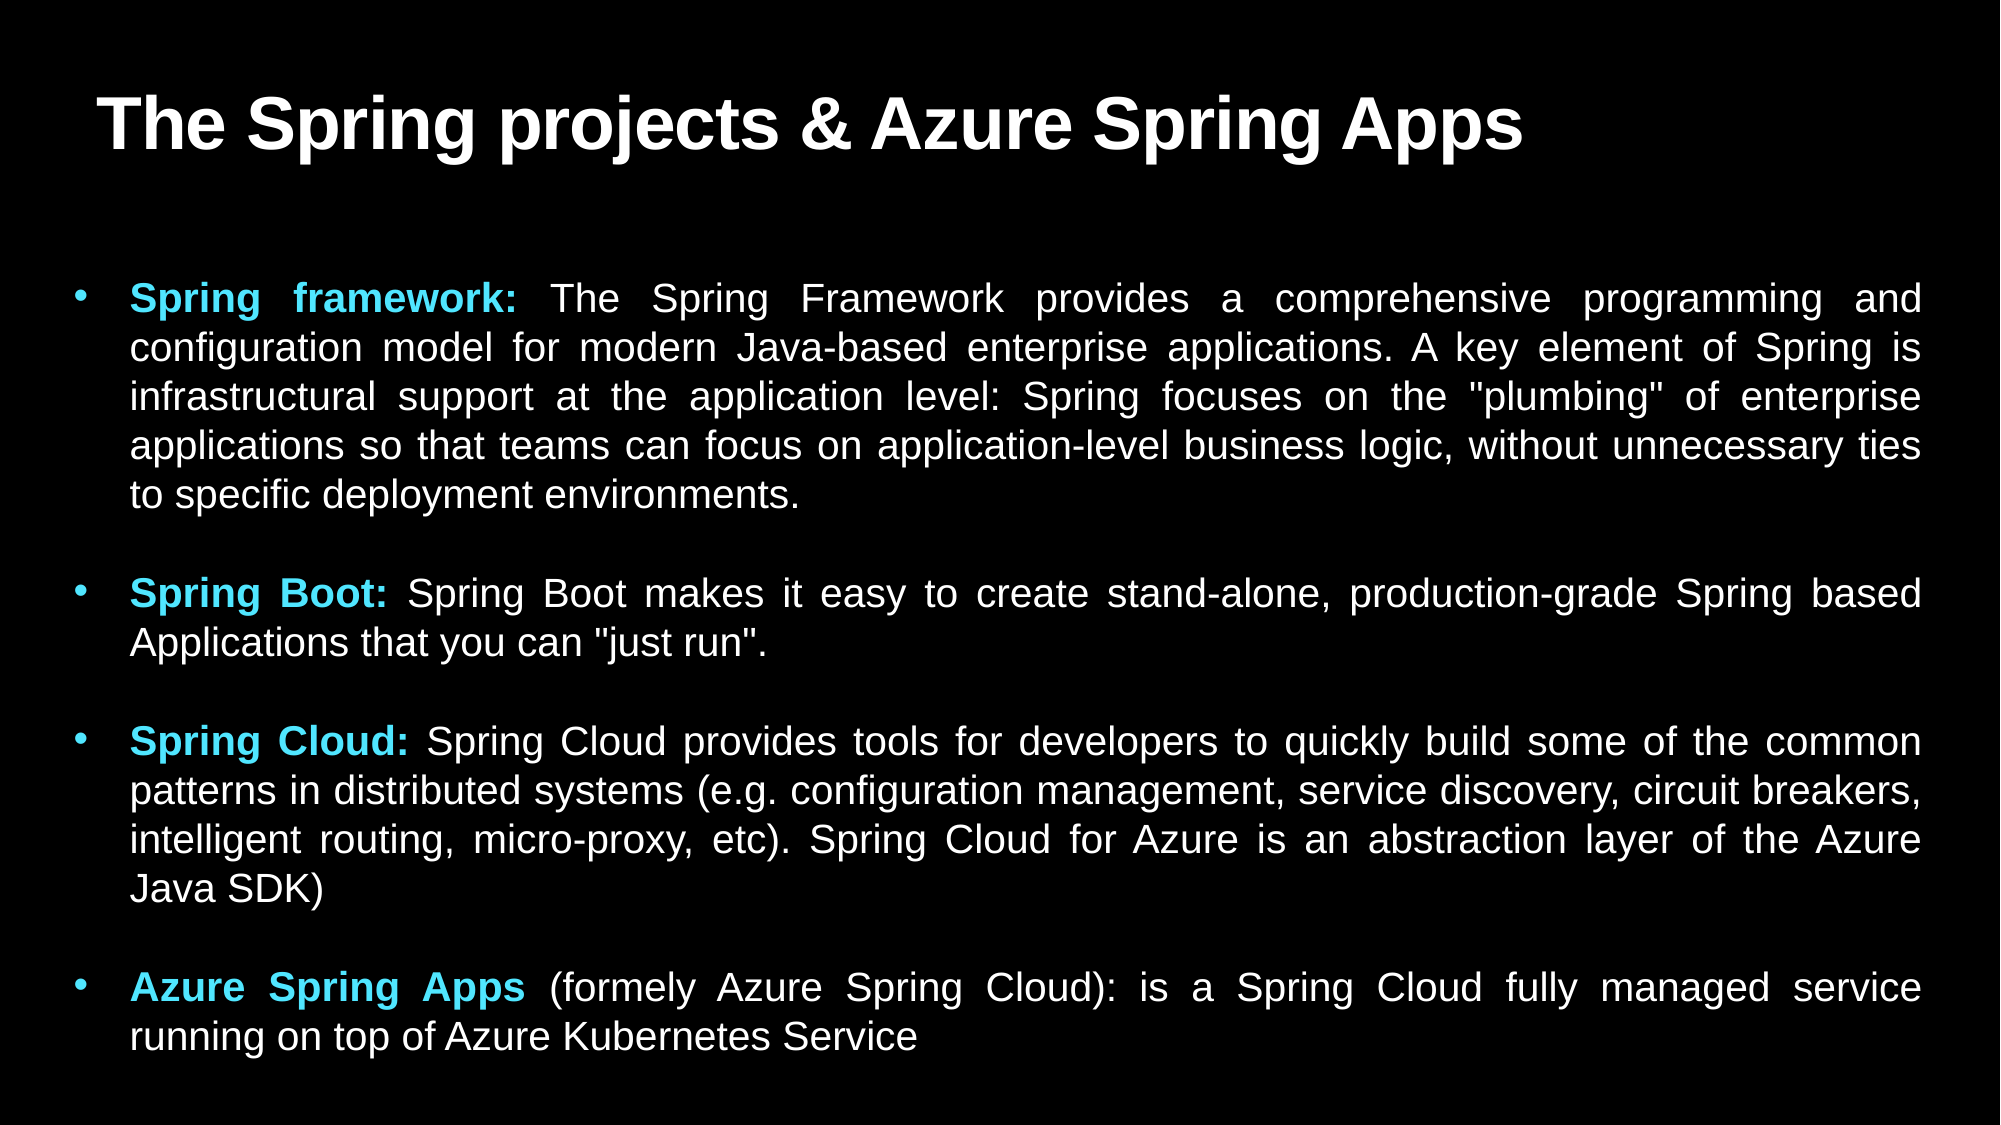

# The Spring projects & Azure Spring Apps
Spring framework: The Spring Framework provides a comprehensive programming and configuration model for modern Java-based enterprise applications. A key element of Spring is infrastructural support at the application level: Spring focuses on the "plumbing" of enterprise applications so that teams can focus on application-level business logic, without unnecessary ties to specific deployment environments.

Spring Boot: Spring Boot makes it easy to create stand-alone, production-grade Spring based Applications that you can "just run".

Spring Cloud: Spring Cloud provides tools for developers to quickly build some of the common patterns in distributed systems (e.g. configuration management, service discovery, circuit breakers, intelligent routing, micro-proxy, etc). Spring Cloud for Azure is an abstraction layer of the Azure Java SDK)

Azure Spring Apps (formely Azure Spring Cloud): is a Spring Cloud fully managed service running on top of Azure Kubernetes Service